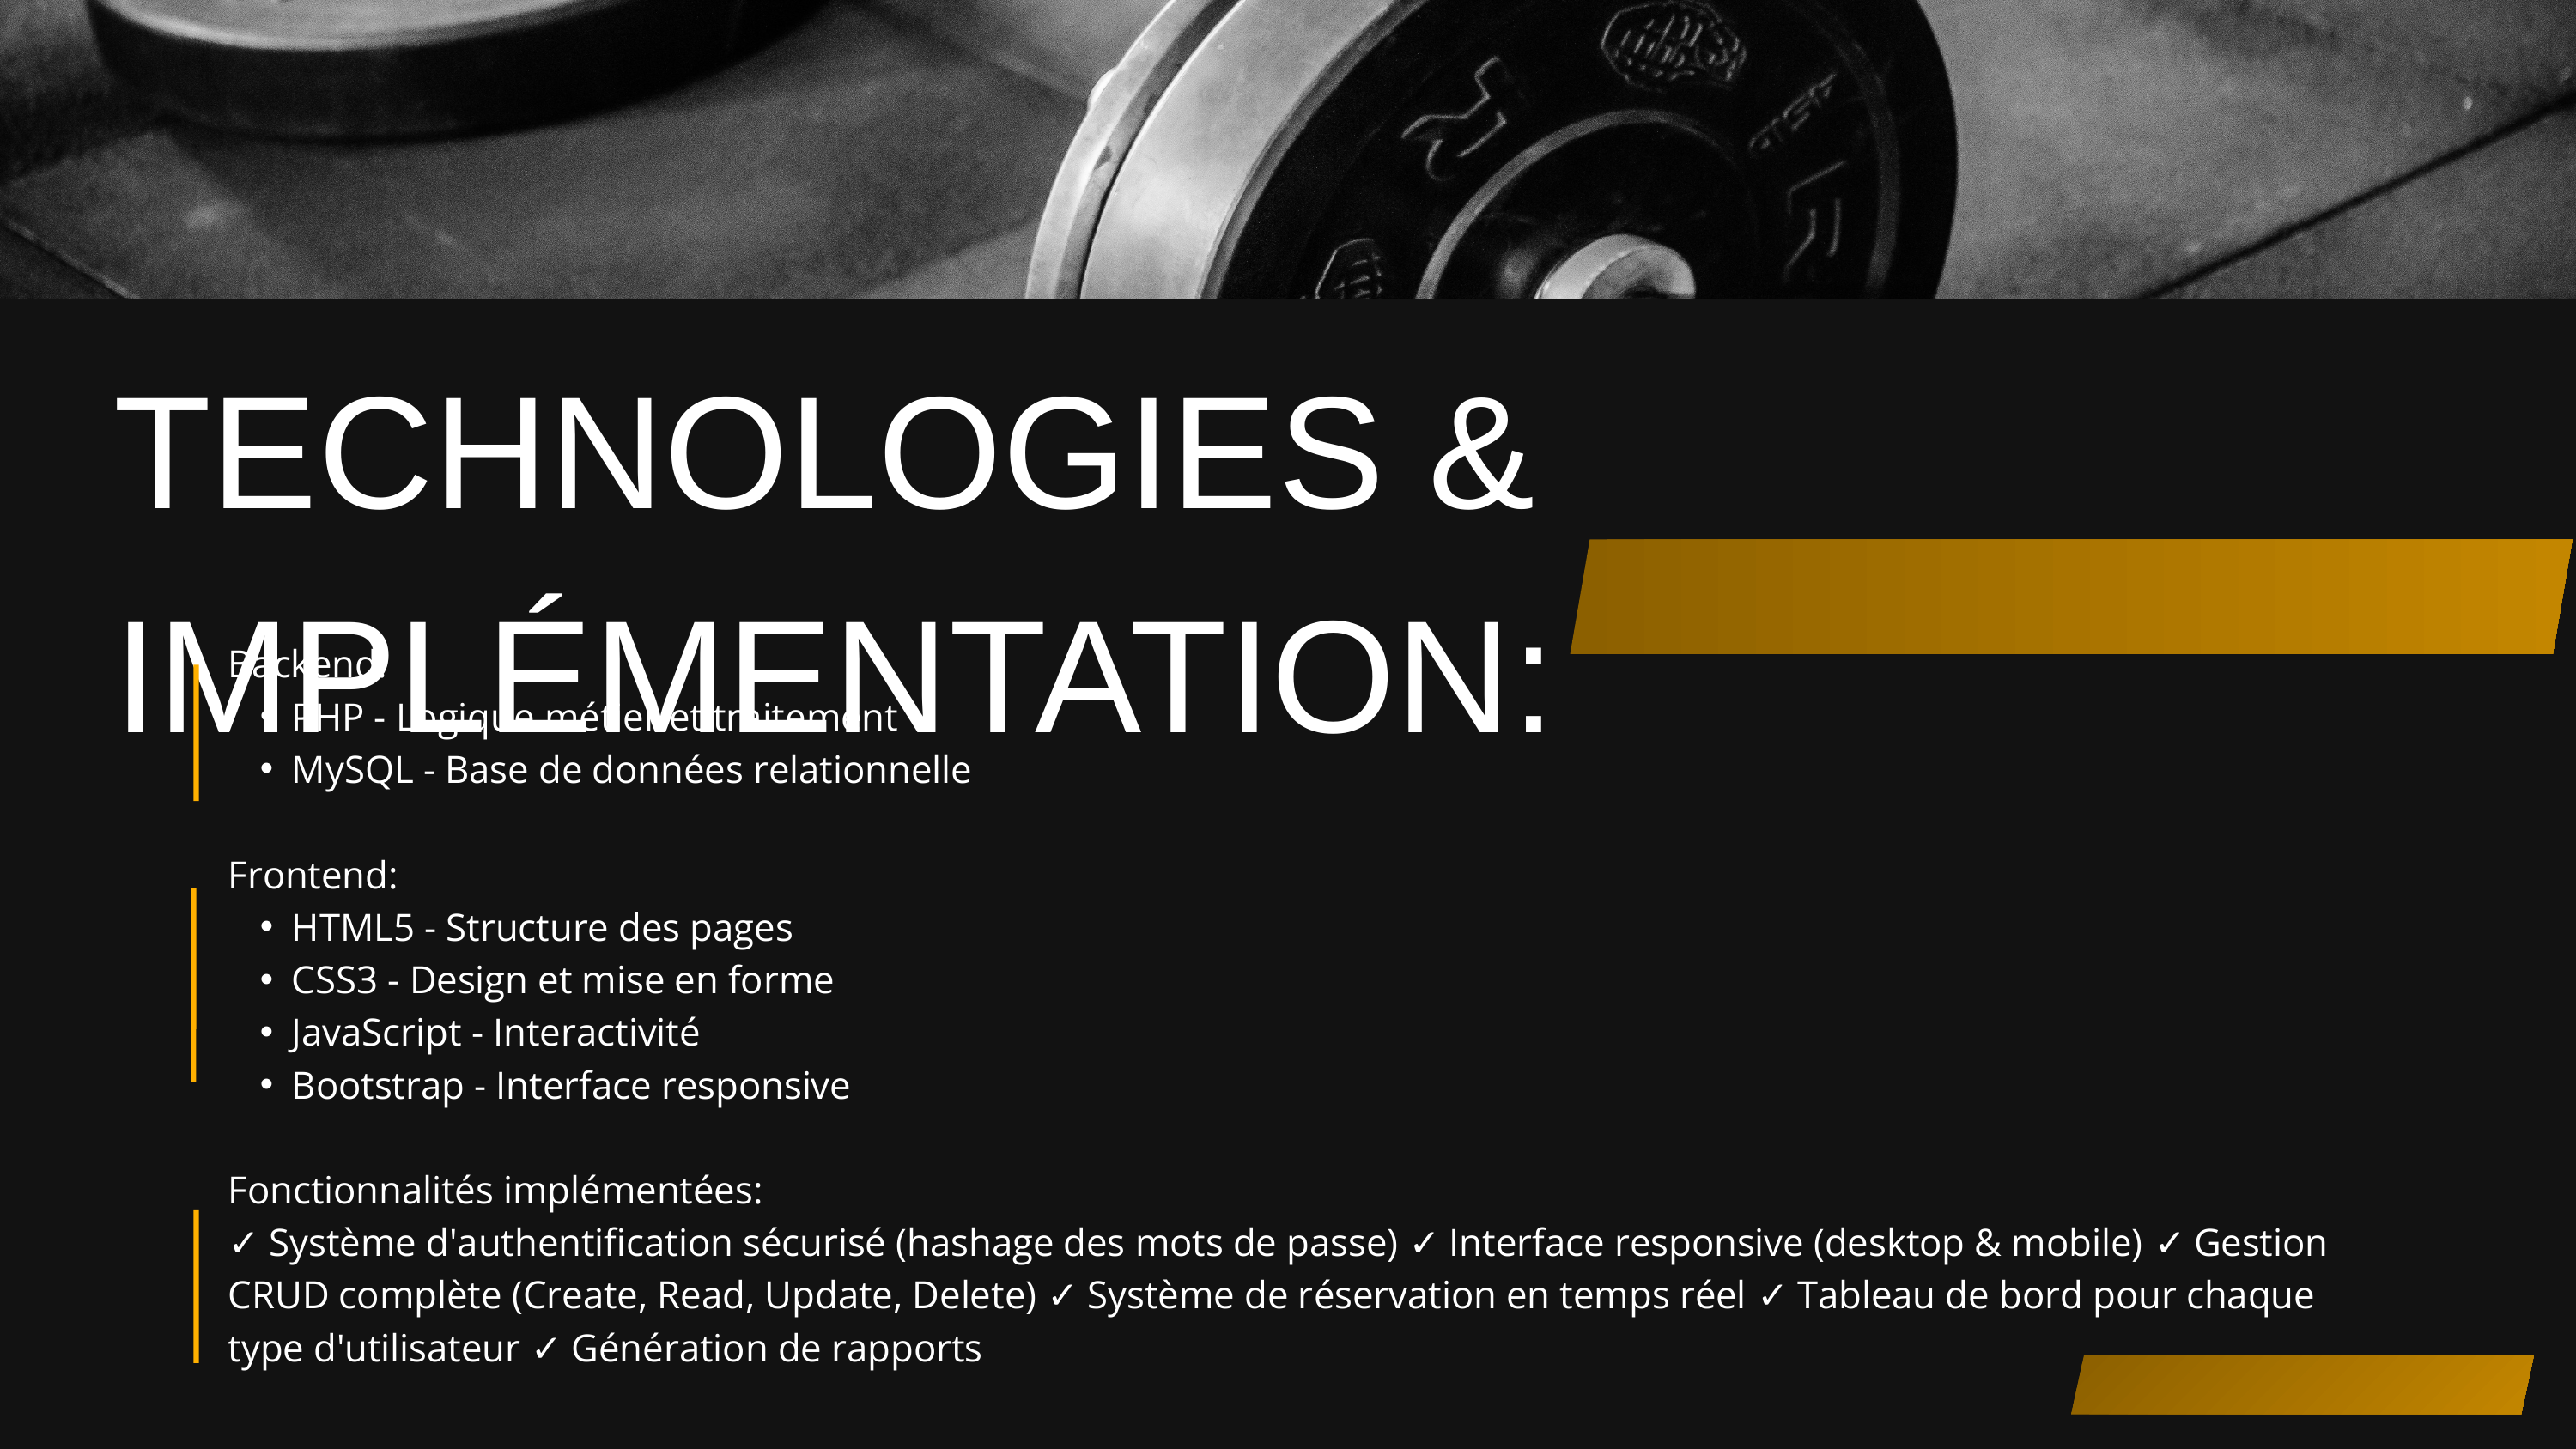

BORCELLE
TECHNOLOGIES & IMPLÉMENTATION:

Backend:
PHP - Logique métier et traitement
MySQL - Base de données relationnelle

Frontend:
HTML5 - Structure des pages
CSS3 - Design et mise en forme
JavaScript - Interactivité
Bootstrap - Interface responsive

Fonctionnalités implémentées:
✓ Système d'authentification sécurisé (hashage des mots de passe) ✓ Interface responsive (desktop & mobile) ✓ Gestion CRUD complète (Create, Read, Update, Delete) ✓ Système de réservation en temps réel ✓ Tableau de bord pour chaque type d'utilisateur ✓ Génération de rapports